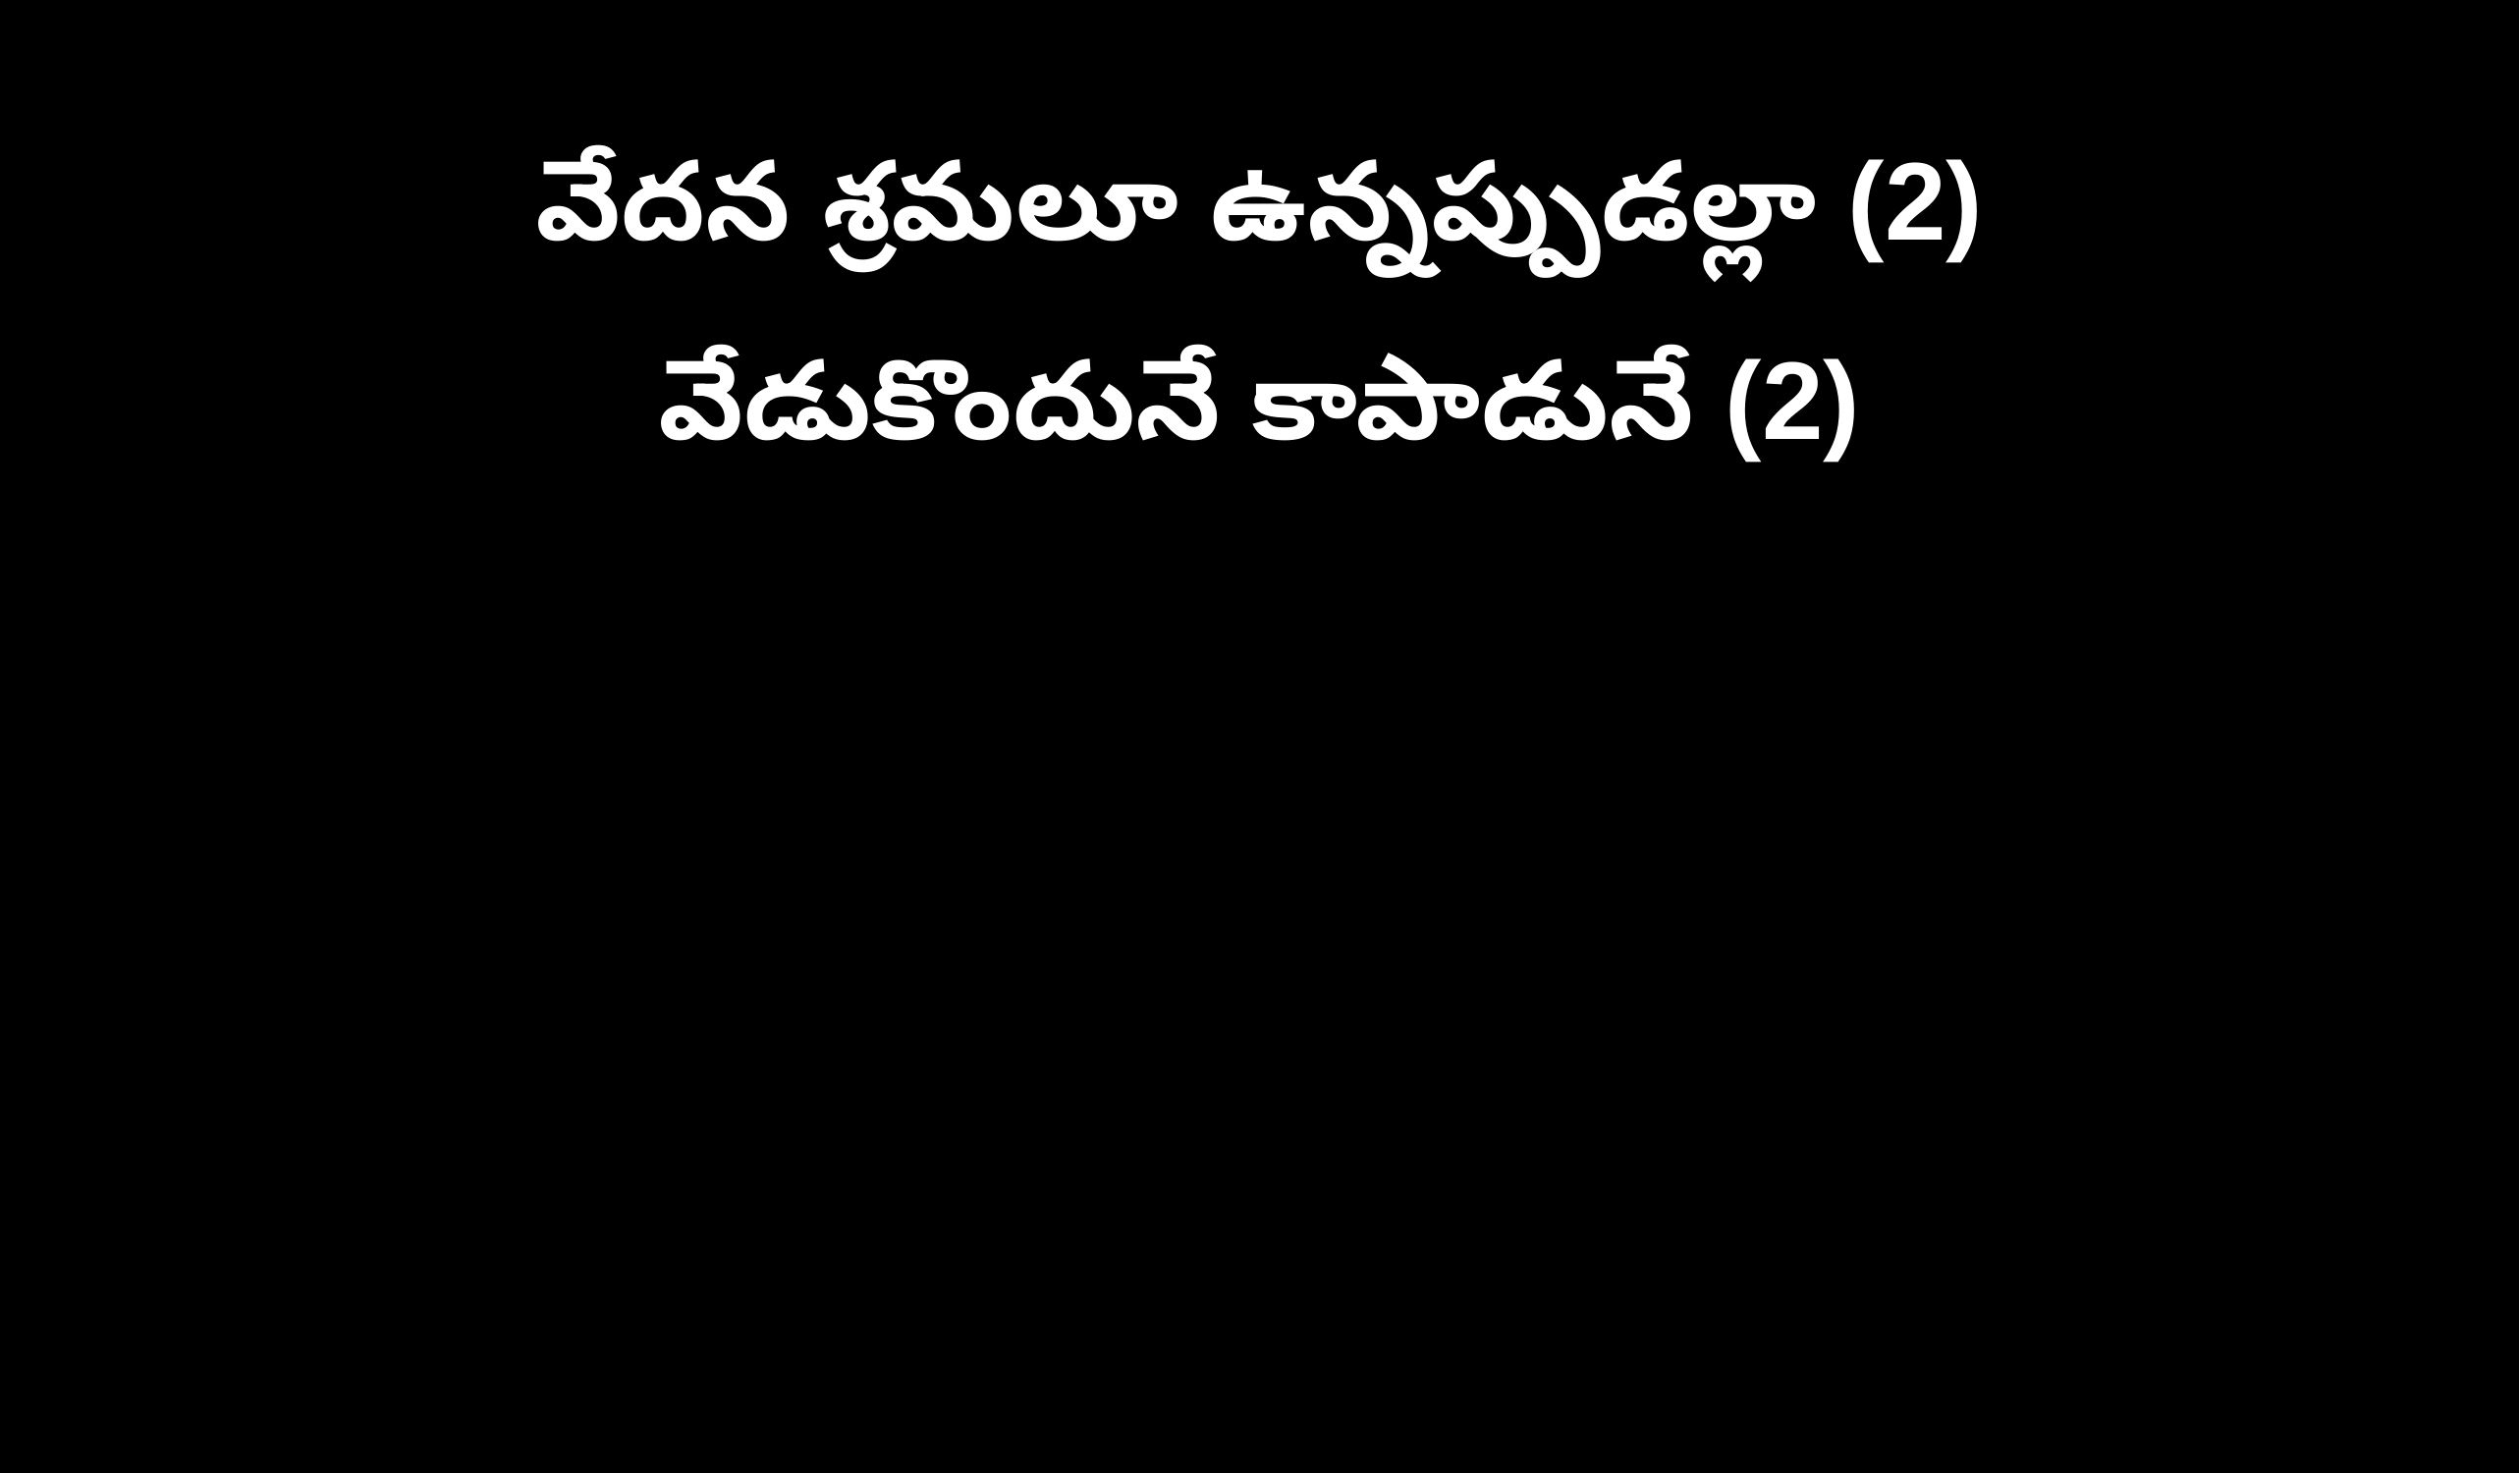

వేదన శ్రమలూ ఉన్నప్పుడల్లా (2)
వేడుకొందునే కాపాడునే (2)